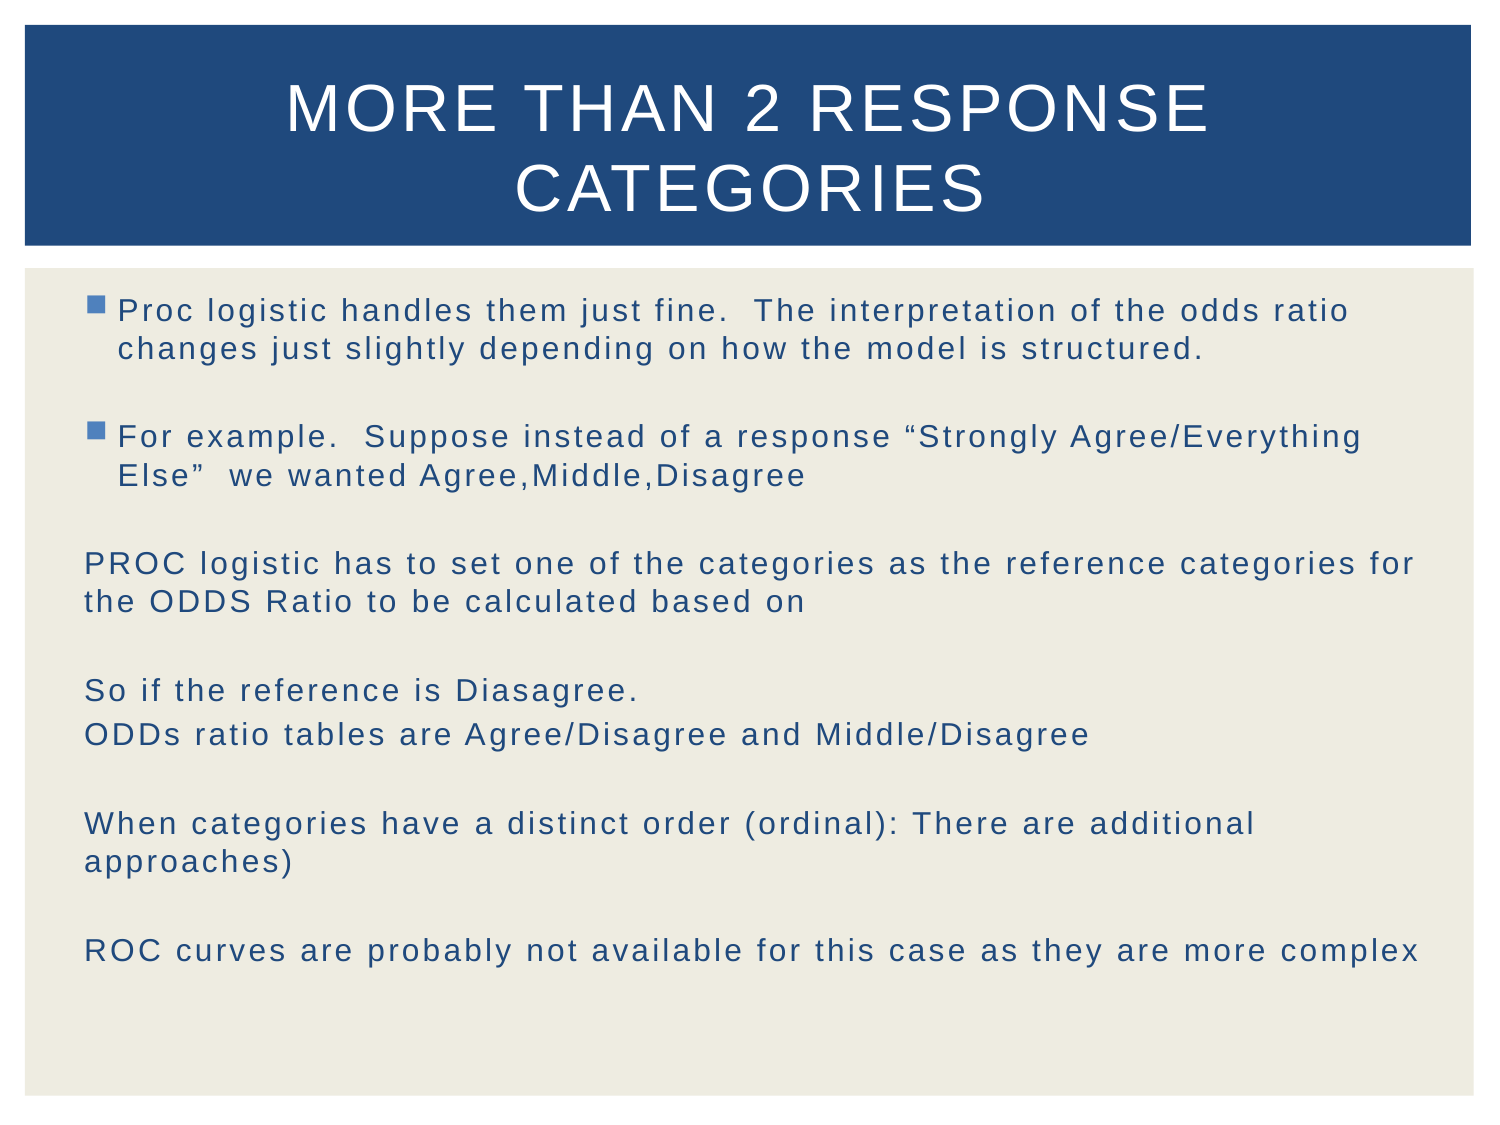

# More than 2 response categories
Proc logistic handles them just fine.  The interpretation of the odds ratio changes just slightly depending on how the model is structured.

For example.  Suppose instead of a response “Strongly Agree/Everything Else”  we wanted Agree,Middle,Disagree

PROC logistic has to set one of the categories as the reference categories for the ODDS Ratio to be calculated based on

So if the reference is Diasagree.
ODDs ratio tables are Agree/Disagree and Middle/Disagree

When categories have a distinct order (ordinal): There are additional approaches)

ROC curves are probably not available for this case as they are more complex